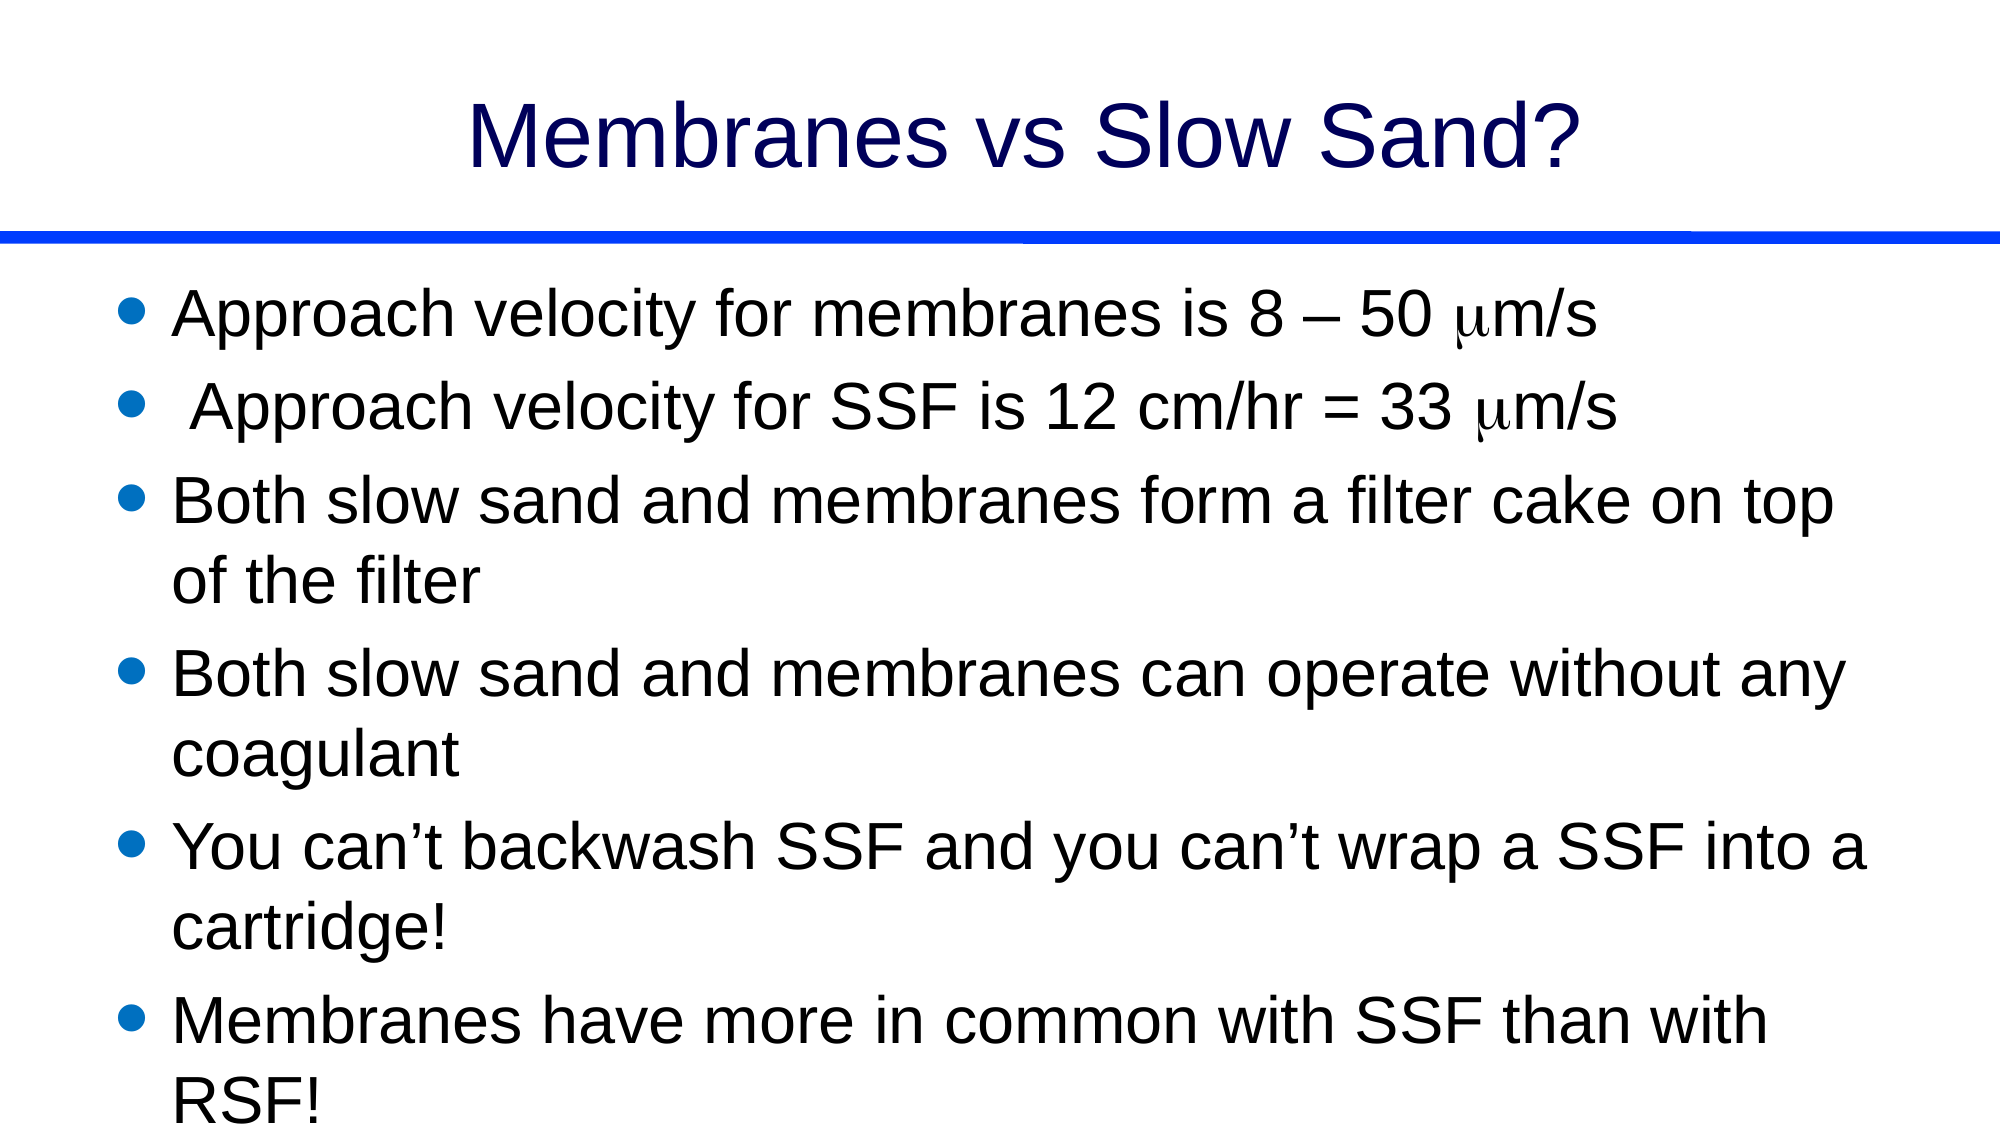

# Membranes vs Slow Sand?
Approach velocity for membranes is 8 – 50 μm/s
 Approach velocity for SSF is 12 cm/hr = 33 μm/s
Both slow sand and membranes form a filter cake on top of the filter
Both slow sand and membranes can operate without any coagulant
You can’t backwash SSF and you can’t wrap a SSF into a cartridge!
Membranes have more in common with SSF than with RSF!